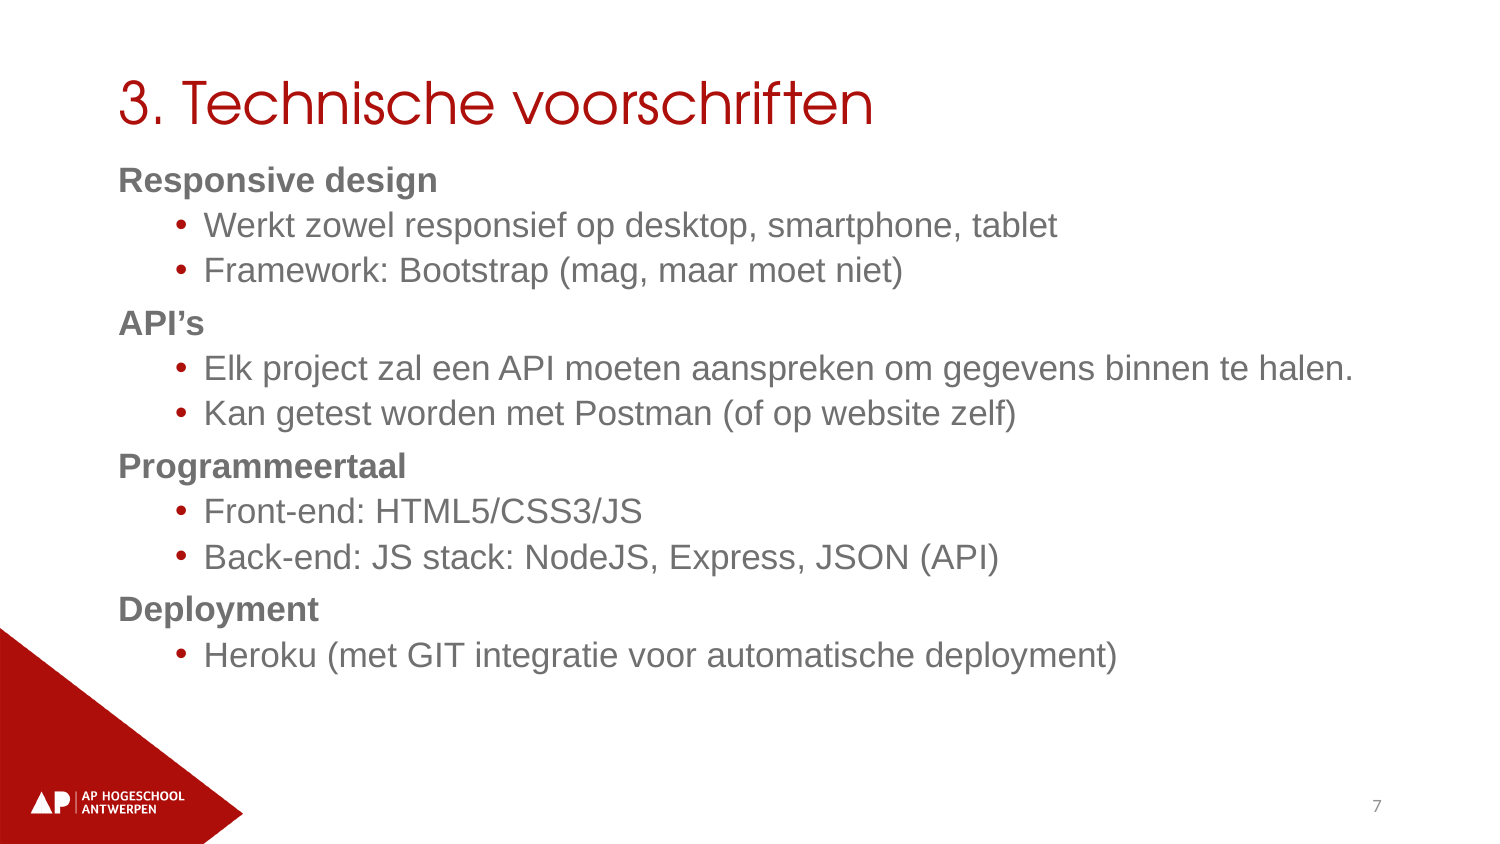

# 3. Technische voorschriften
Responsive design
Werkt zowel responsief op desktop, smartphone, tablet
Framework: Bootstrap (mag, maar moet niet)
API’s
Elk project zal een API moeten aanspreken om gegevens binnen te halen.
Kan getest worden met Postman (of op website zelf)
Programmeertaal
Front-end: HTML5/CSS3/JS
Back-end: JS stack: NodeJS, Express, JSON (API)
Deployment
Heroku (met GIT integratie voor automatische deployment)

7